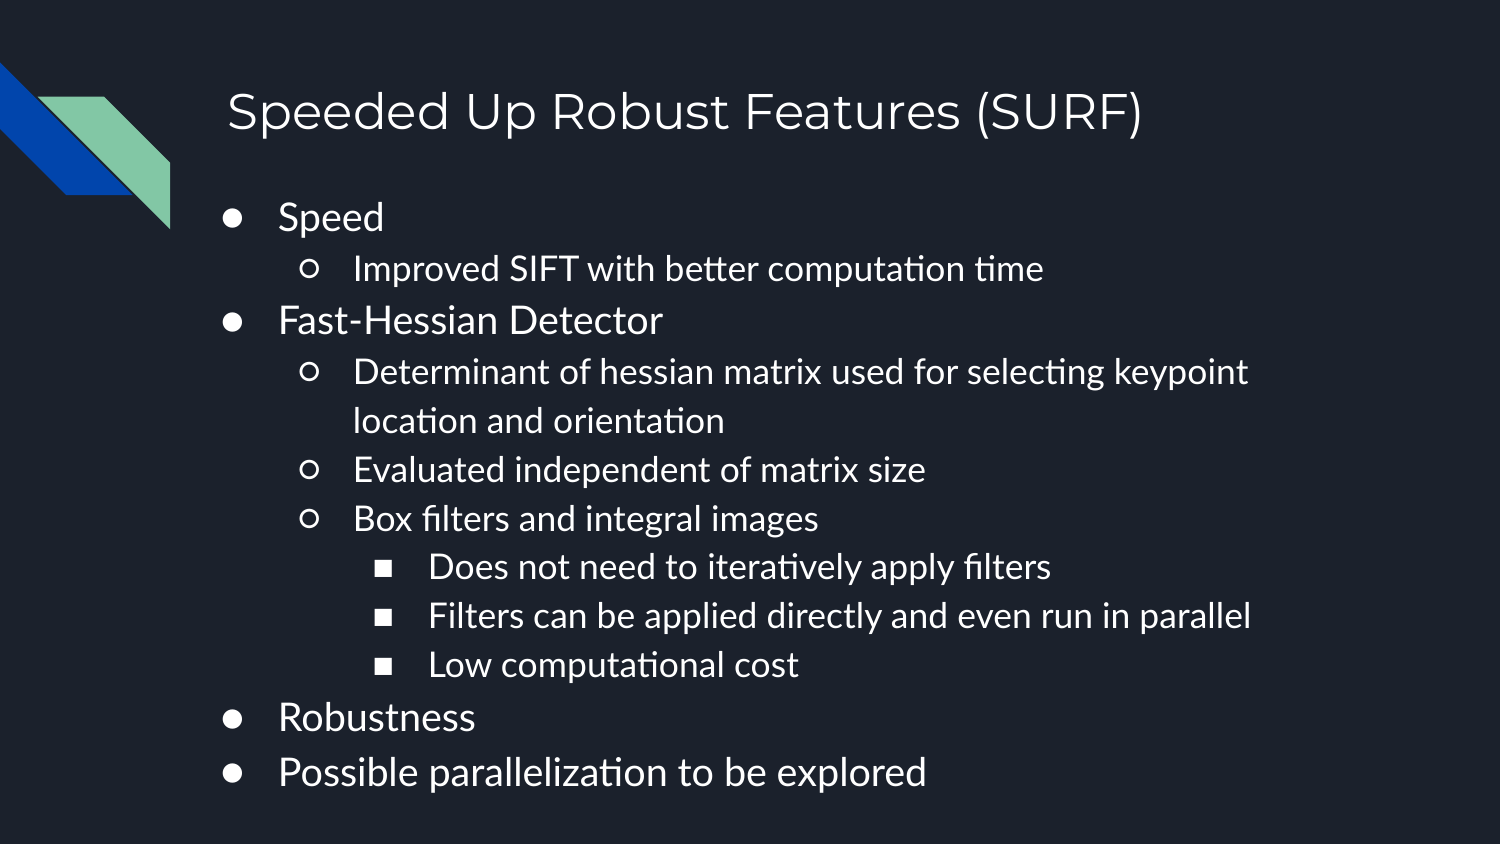

# Speeded Up Robust Features (SURF)
Speed
Improved SIFT with better computation time
Fast-Hessian Detector
Determinant of hessian matrix used for selecting keypoint location and orientation
Evaluated independent of matrix size
Box filters and integral images
Does not need to iteratively apply filters
Filters can be applied directly and even run in parallel
Low computational cost
Robustness
Possible parallelization to be explored